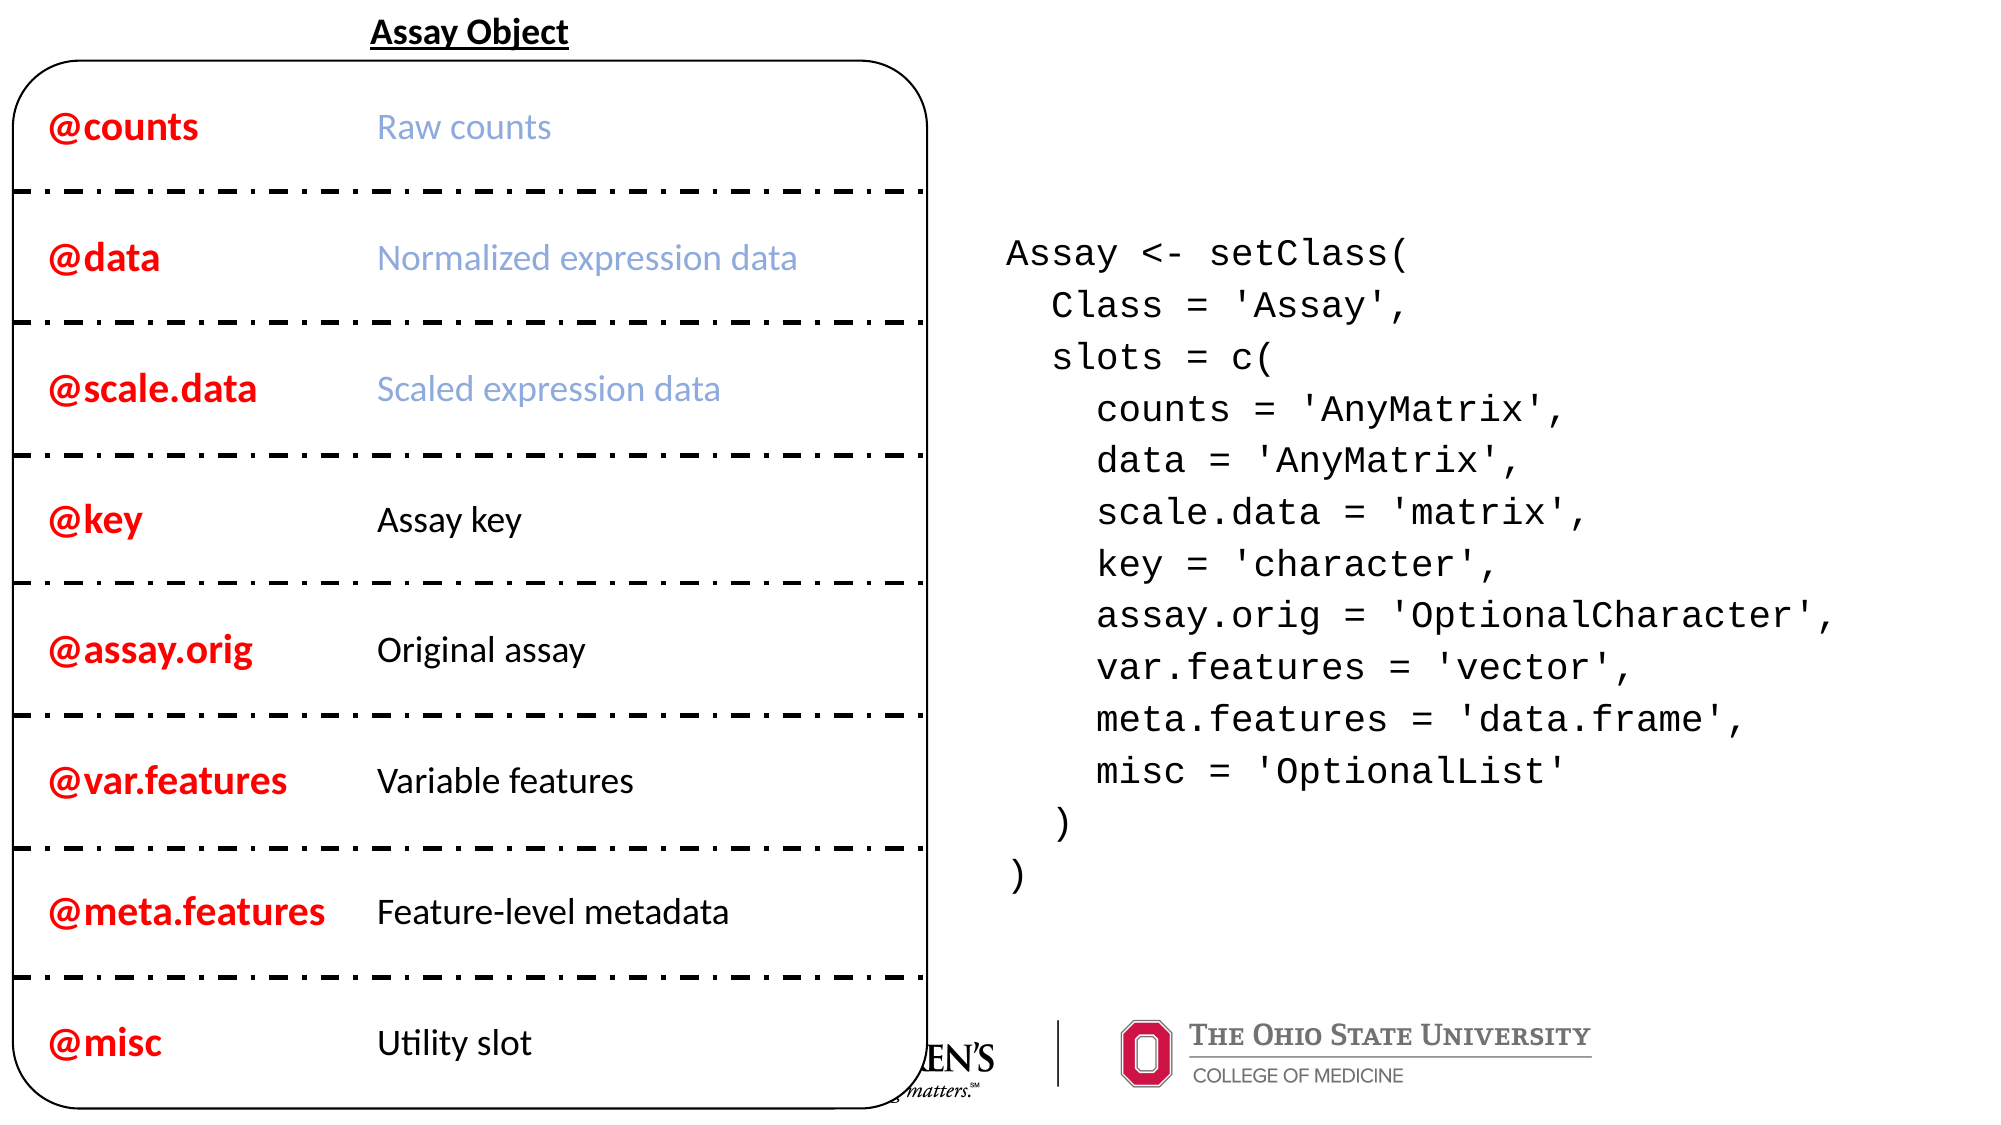

Assay Object

| @counts | Raw counts |
| --- | --- |
| @data | Normalized expression data |
| @scale.data | Scaled expression data |
| @key | Assay key |
| @assay.orig | Original assay |
| @var.features | Variable features |
| @meta.features | Feature-level metadata |
| @misc | Utility slot |
Assay <- setClass(
  Class = 'Assay',
  slots = c(
    counts = 'AnyMatrix',
    data = 'AnyMatrix',
    scale.data = 'matrix',
    key = 'character',
    assay.orig = 'OptionalCharacter',
    var.features = 'vector',
    meta.features = 'data.frame',
    misc = 'OptionalList'
  )
)